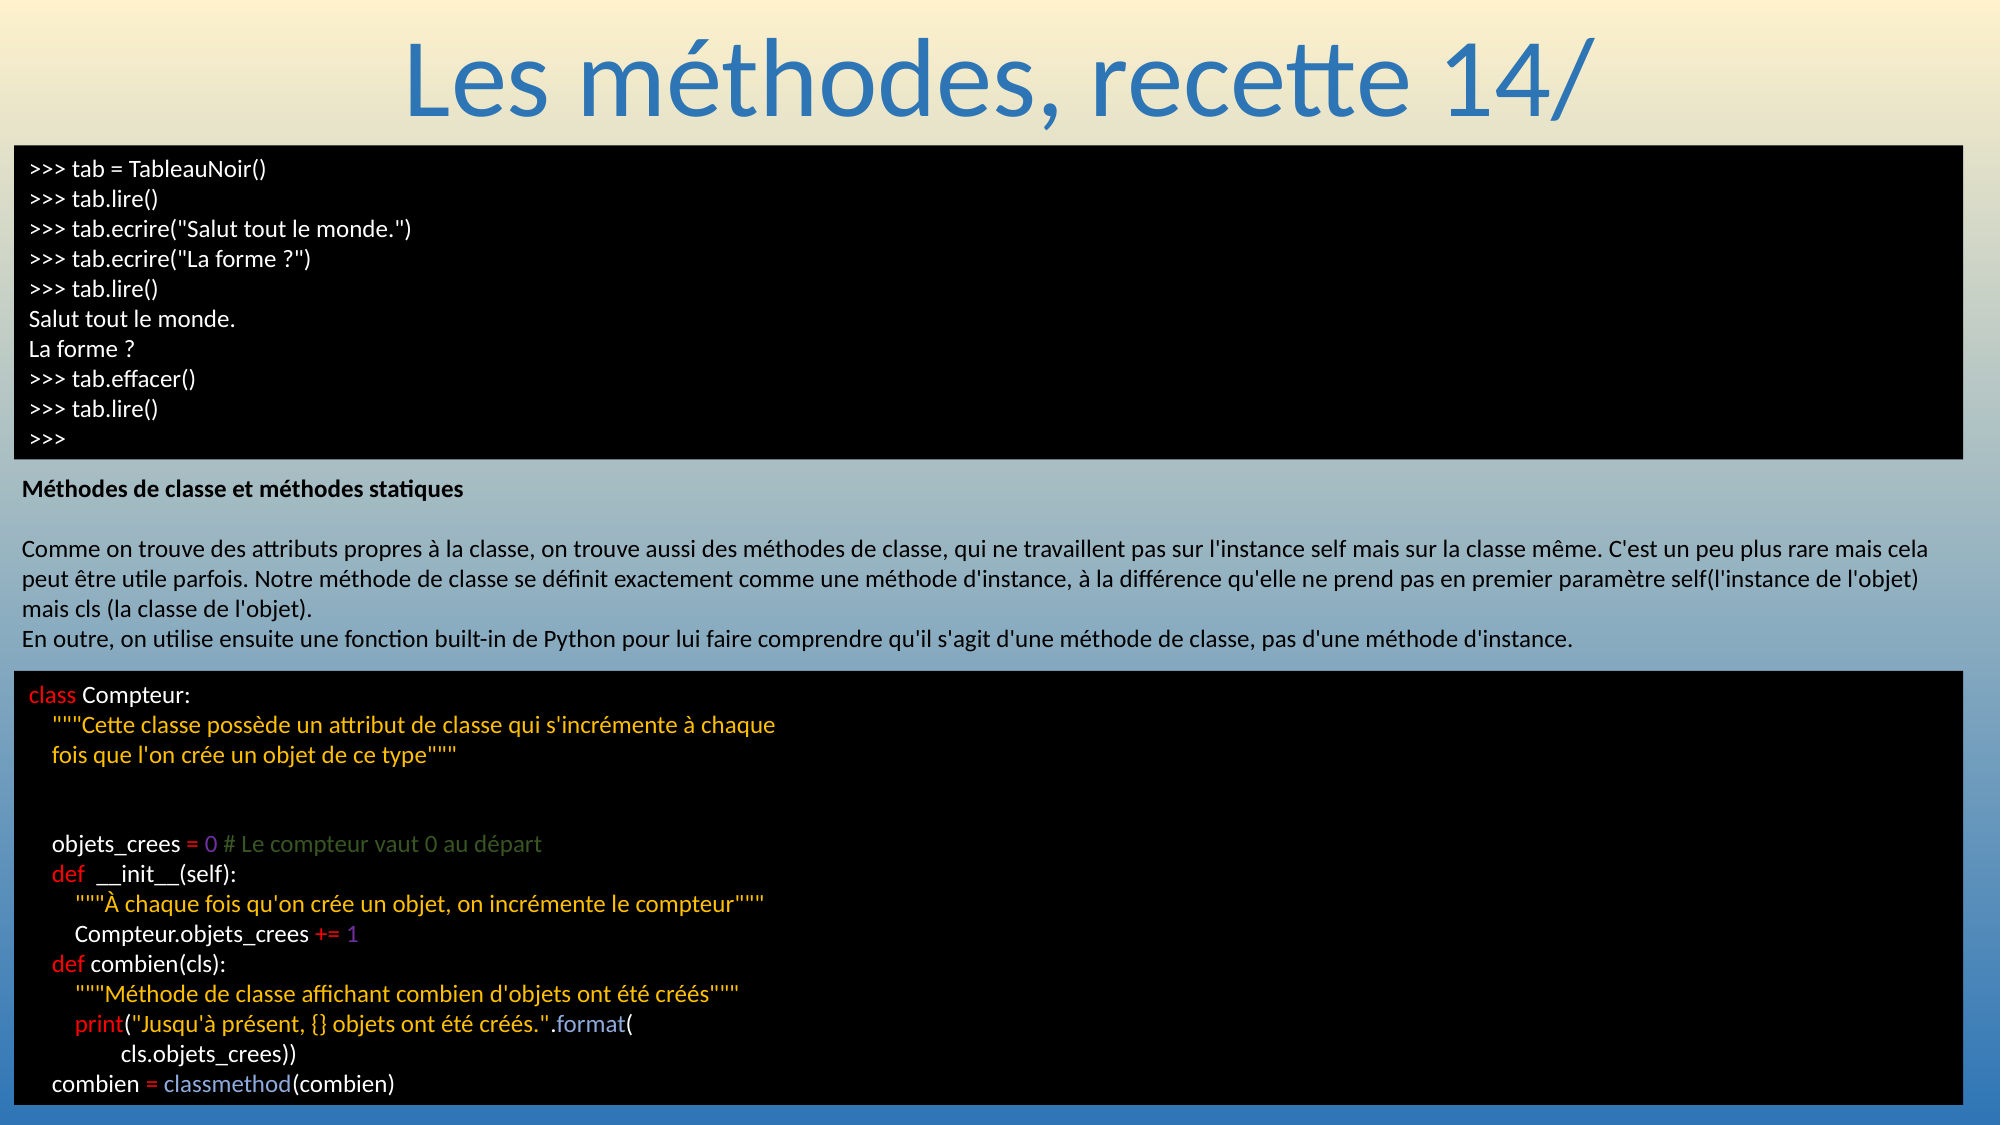

# Les méthodes, recette 14/

>>> tab = TableauNoir()
>>> tab.lire()
>>> tab.ecrire("Salut tout le monde.")
>>> tab.ecrire("La forme ?")
>>> tab.lire()
Salut tout le monde.
La forme ?
>>> tab.effacer()
>>> tab.lire()
>>>
Méthodes de classe et méthodes statiques

Comme on trouve des attributs propres à la classe, on trouve aussi des méthodes de classe, qui ne travaillent pas sur l'instance self mais sur la classe même. C'est un peu plus rare mais cela peut être utile parfois. Notre méthode de classe se définit exactement comme une méthode d'instance, à la différence qu'elle ne prend pas en premier paramètre self(l'instance de l'objet) mais cls (la classe de l'objet).
En outre, on utilise ensuite une fonction built-in de Python pour lui faire comprendre qu'il s'agit d'une méthode de classe, pas d'une méthode d'instance.
class Compteur:
    """Cette classe possède un attribut de classe qui s'incrémente à chaque
    fois que l'on crée un objet de ce type"""

    objets_crees = 0 # Le compteur vaut 0 au départ
    def  __init__(self):
        """À chaque fois qu'on crée un objet, on incrémente le compteur"""
        Compteur.objets_crees += 1
    def combien(cls):
        """Méthode de classe affichant combien d'objets ont été créés"""
        print("Jusqu'à présent, {} objets ont été créés.".format(
                cls.objets_crees))
    combien = classmethod(combien)

317